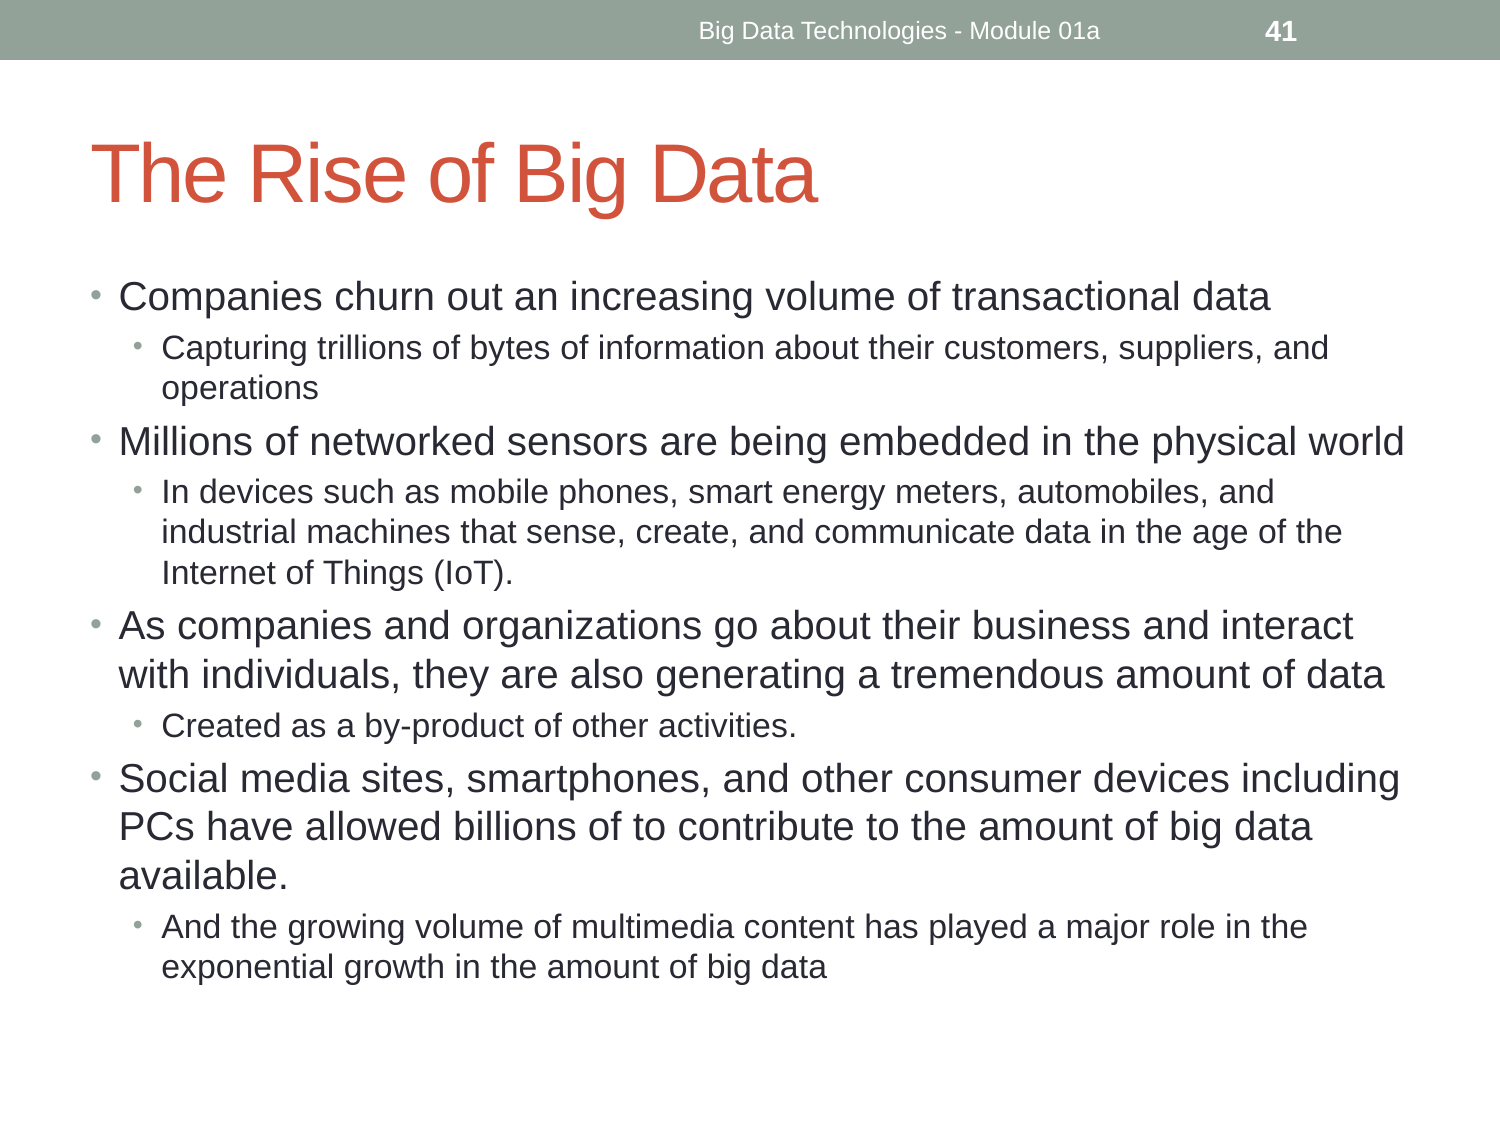

Big Data Technologies - Module 01a
41
# The Rise of Big Data
Companies churn out an increasing volume of transactional data
Capturing trillions of bytes of information about their customers, suppliers, and operations
Millions of networked sensors are being embedded in the physical world
In devices such as mobile phones, smart energy meters, automobiles, and industrial machines that sense, create, and communicate data in the age of the Internet of Things (IoT).
As companies and organizations go about their business and interact with individuals, they are also generating a tremendous amount of data
Created as a by-product of other activities.
Social media sites, smartphones, and other consumer devices including PCs have allowed billions of to contribute to the amount of big data available.
And the growing volume of multimedia content has played a major role in the exponential growth in the amount of big data